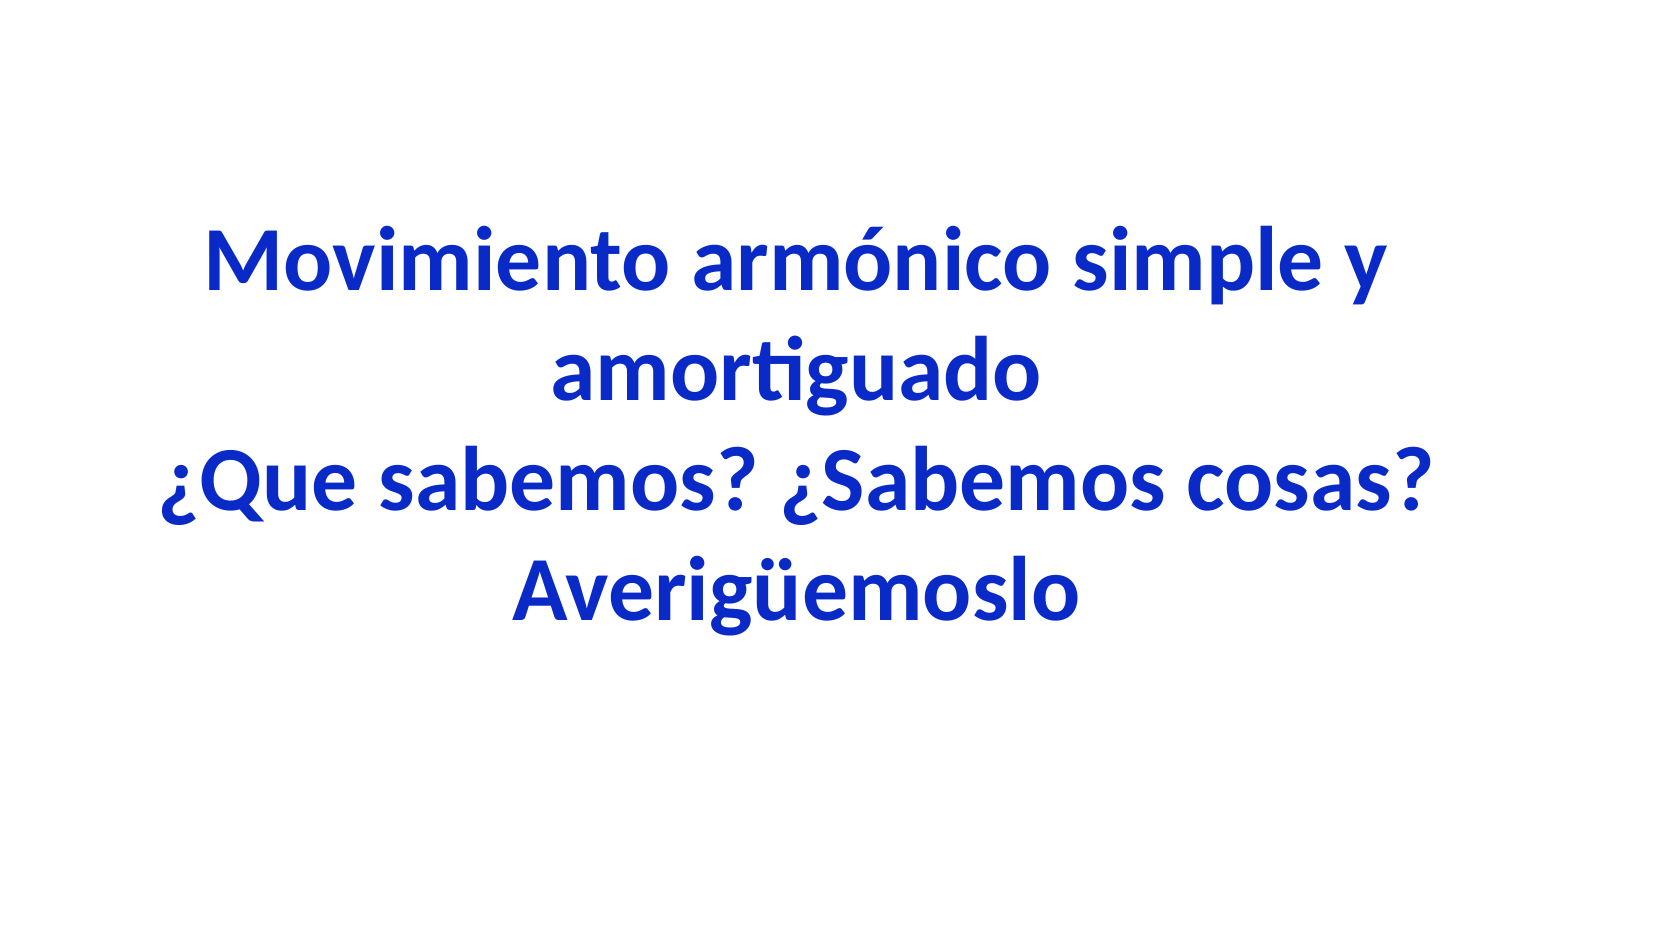

Movimiento armónico simple y amortiguado
¿Que sabemos? ¿Sabemos cosas? Averigüemoslo